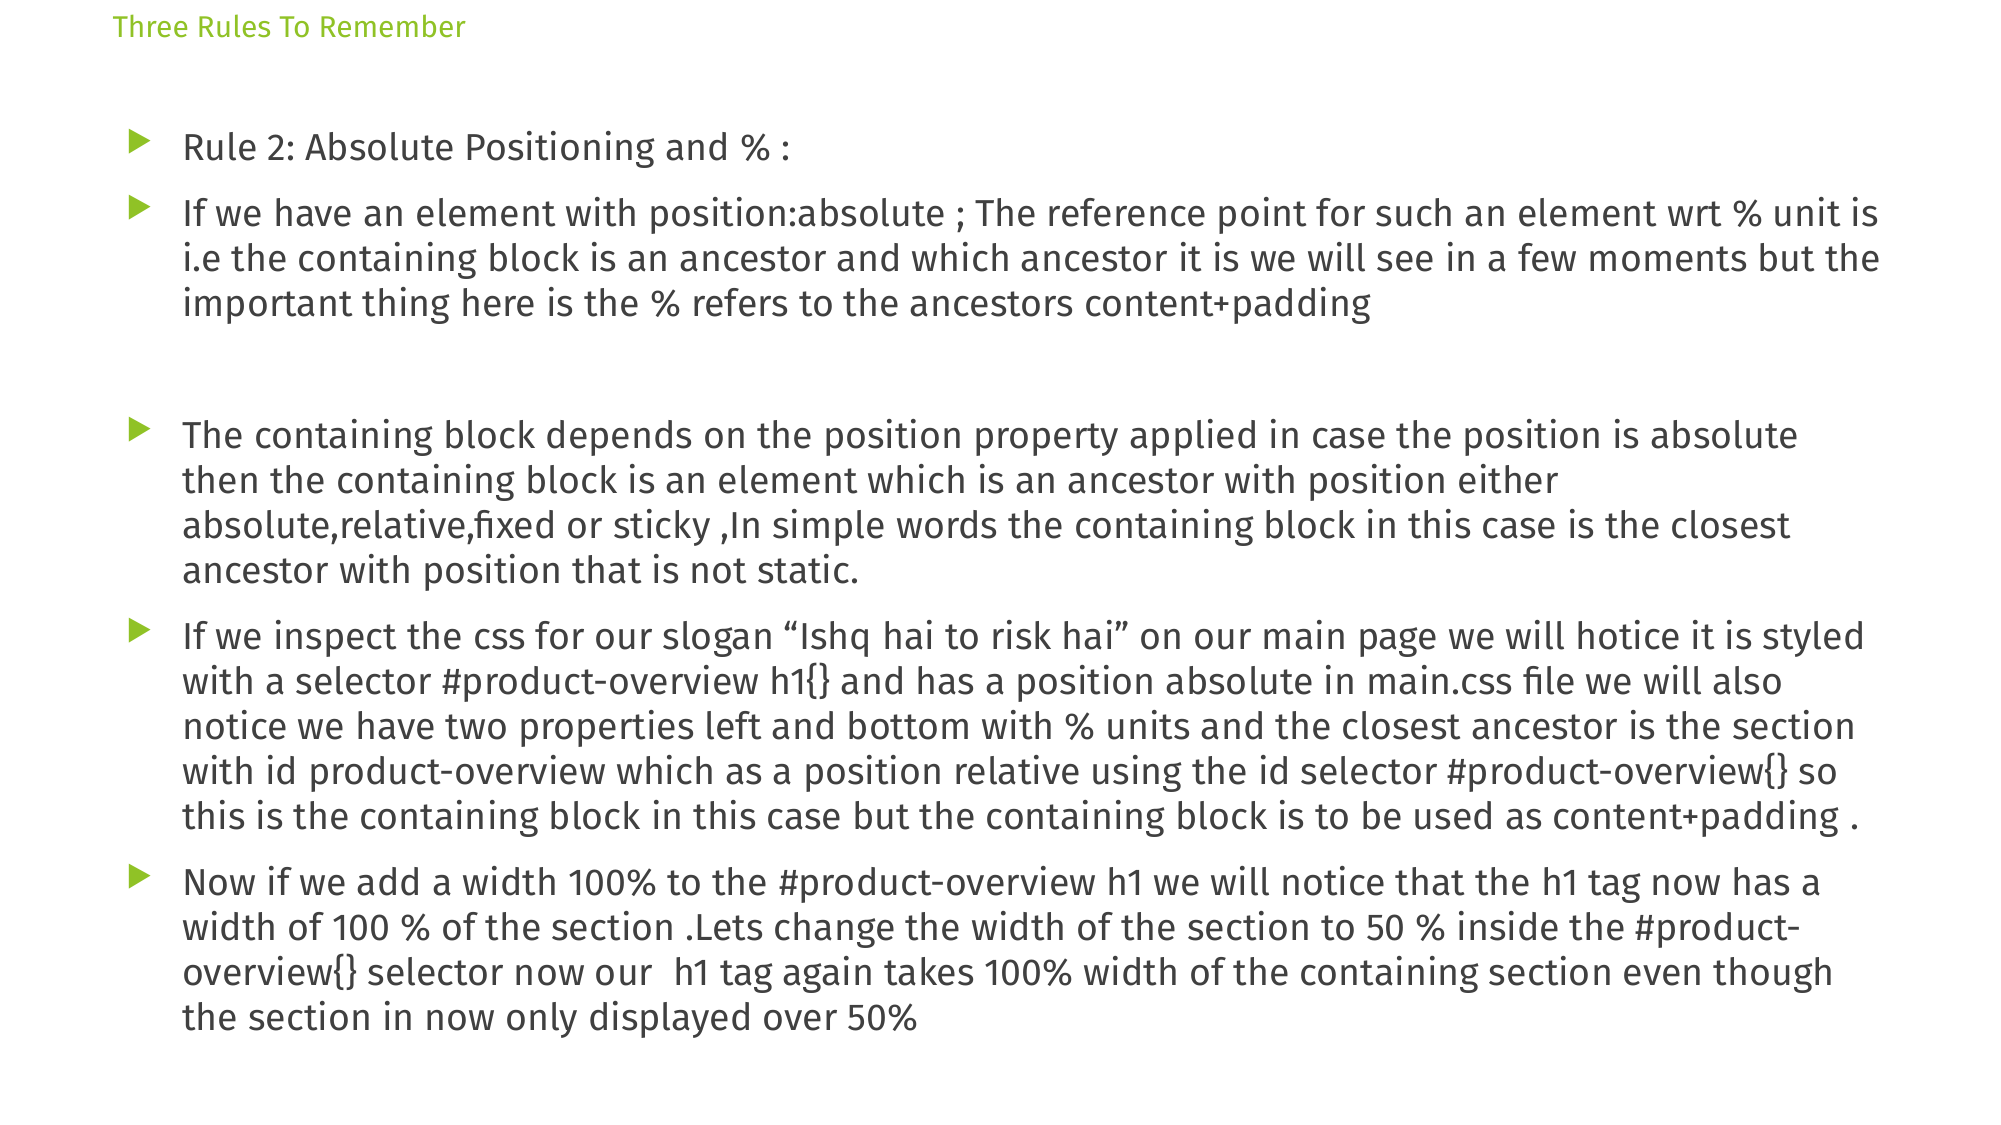

# Three Rules To Remember
Rule 2: Absolute Positioning and % :
If we have an element with position:absolute ; The reference point for such an element wrt % unit is i.e the containing block is an ancestor and which ancestor it is we will see in a few moments but the important thing here is the % refers to the ancestors content+padding

The containing block depends on the position property applied in case the position is absolute then the containing block is an element which is an ancestor with position either absolute,relative,fixed or sticky ,In simple words the containing block in this case is the closest ancestor with position that is not static.
If we inspect the css for our slogan “Ishq hai to risk hai” on our main page we will hotice it is styled with a selector #product-overview h1{} and has a position absolute in main.css file we will also notice we have two properties left and bottom with % units and the closest ancestor is the section with id product-overview which as a position relative using the id selector #product-overview{} so this is the containing block in this case but the containing block is to be used as content+padding .
Now if we add a width 100% to the #product-overview h1 we will notice that the h1 tag now has a width of 100 % of the section .Lets change the width of the section to 50 % inside the #product-overview{} selector now our  h1 tag again takes 100% width of the containing section even though the section in now only displayed over 50%